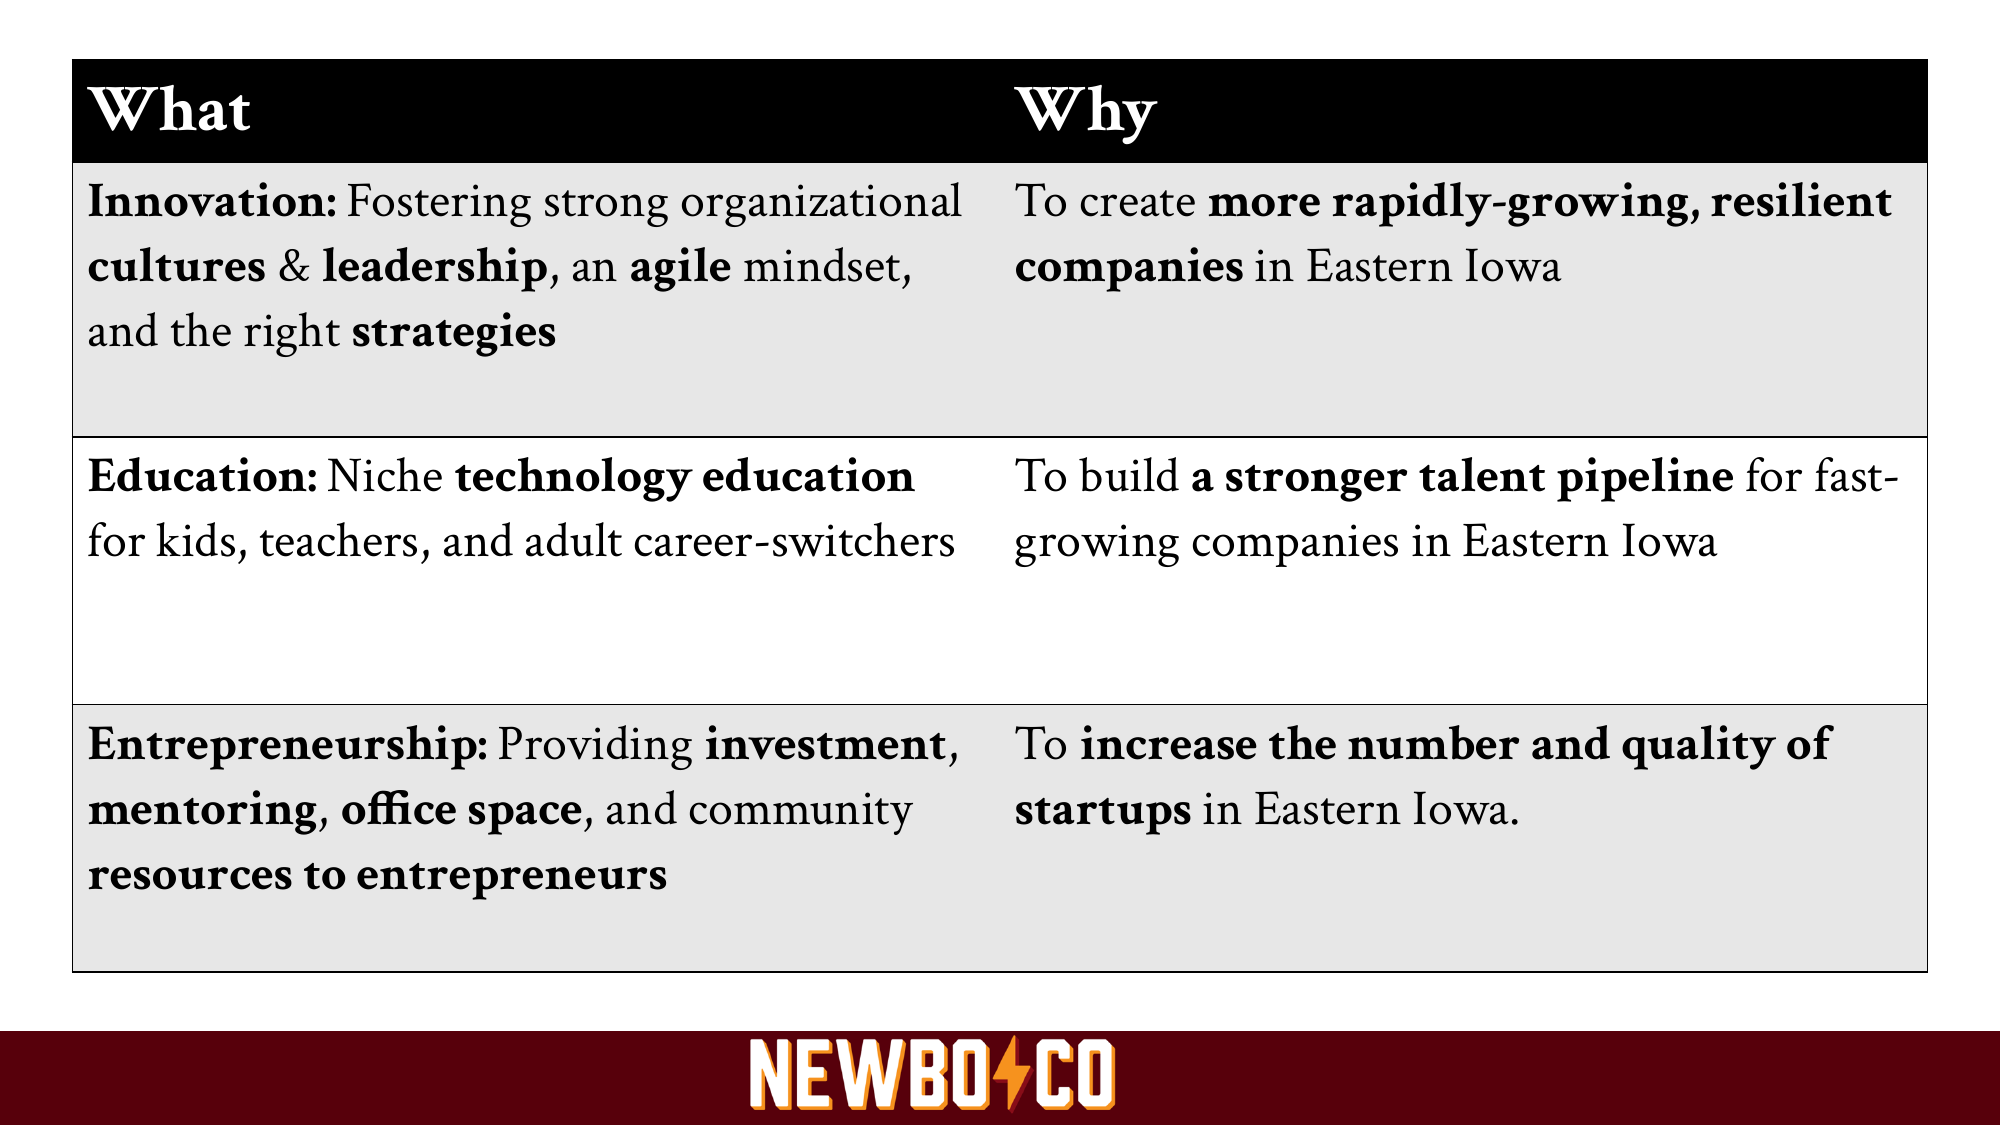

| What | Why |
| --- | --- |
| Innovation: Fostering strong organizational cultures & leadership, an agile mindset, and the right strategies | To create more rapidly-growing, resilient companies in Eastern Iowa |
| Education: Niche technology education for kids, teachers, and adult career-switchers | To build a stronger talent pipeline for fast-growing companies in Eastern Iowa |
| Entrepreneurship: Providing investment, mentoring, office space, and community resources to entrepreneurs | To increase the number and quality of startups in Eastern Iowa. |
#